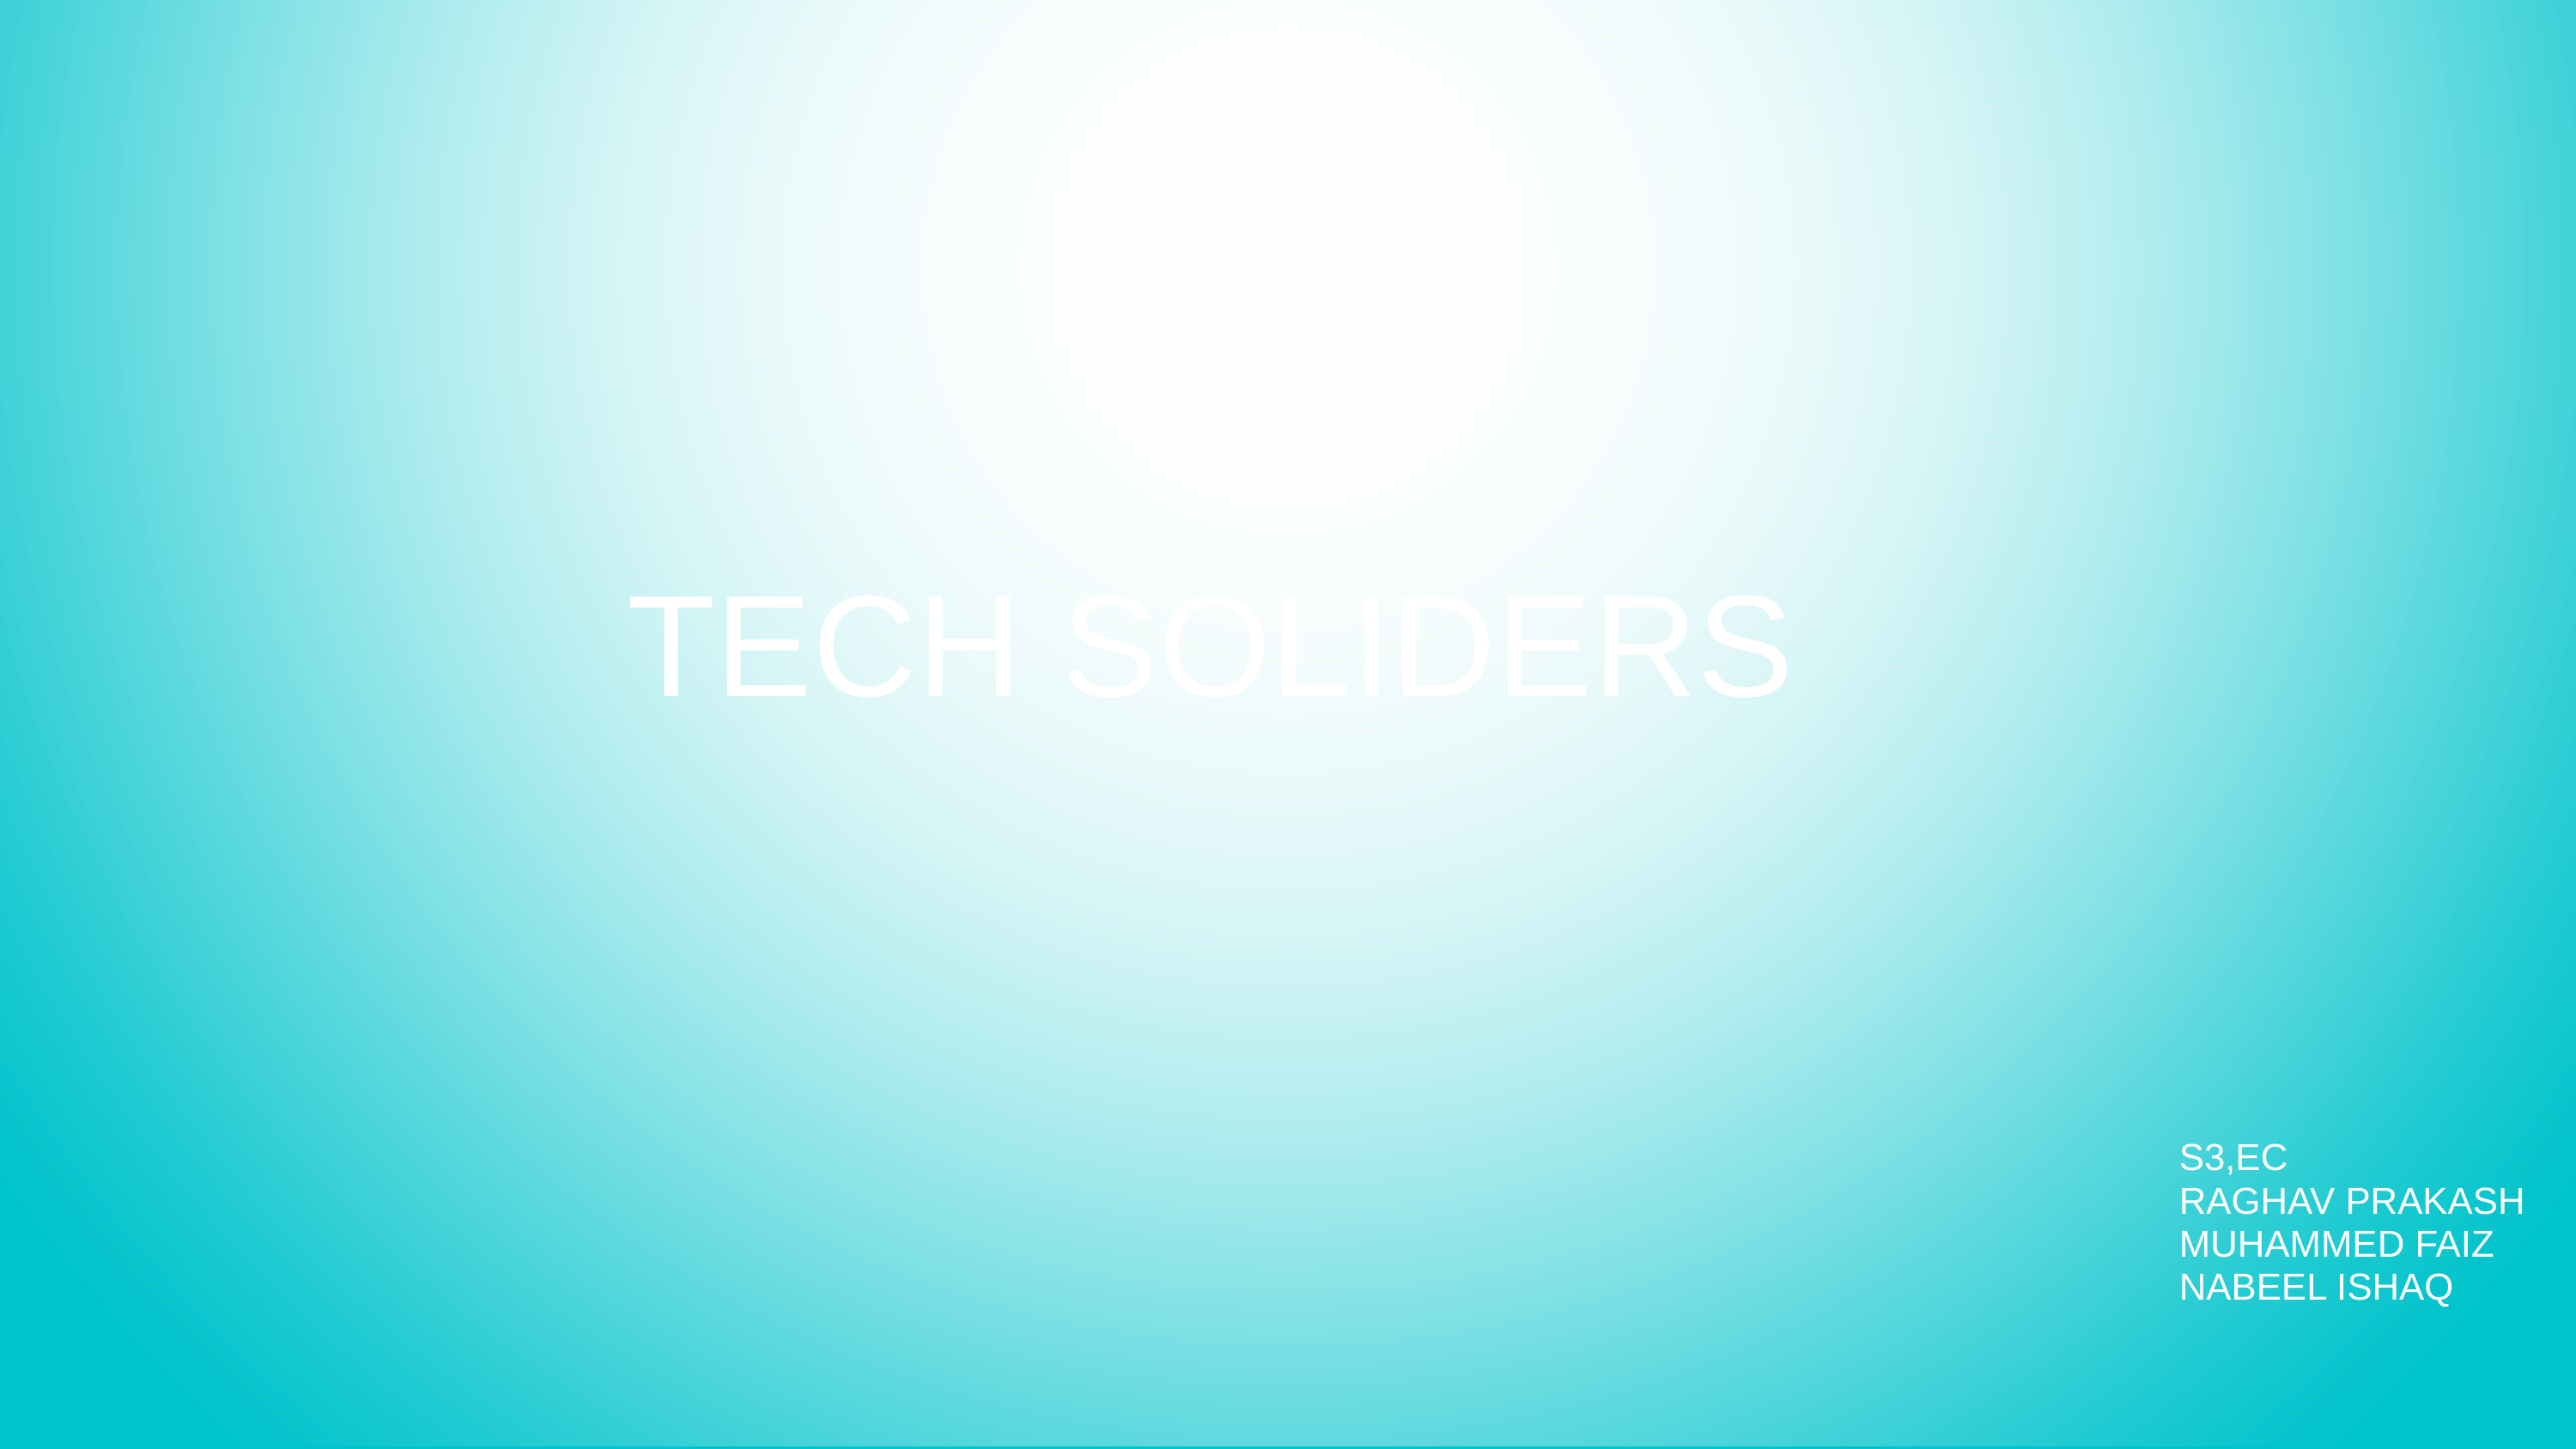

TECH SOLIDERS
S3,EC
RAGHAV PRAKASH
MUHAMMED FAIZ
NABEEL ISHAQ